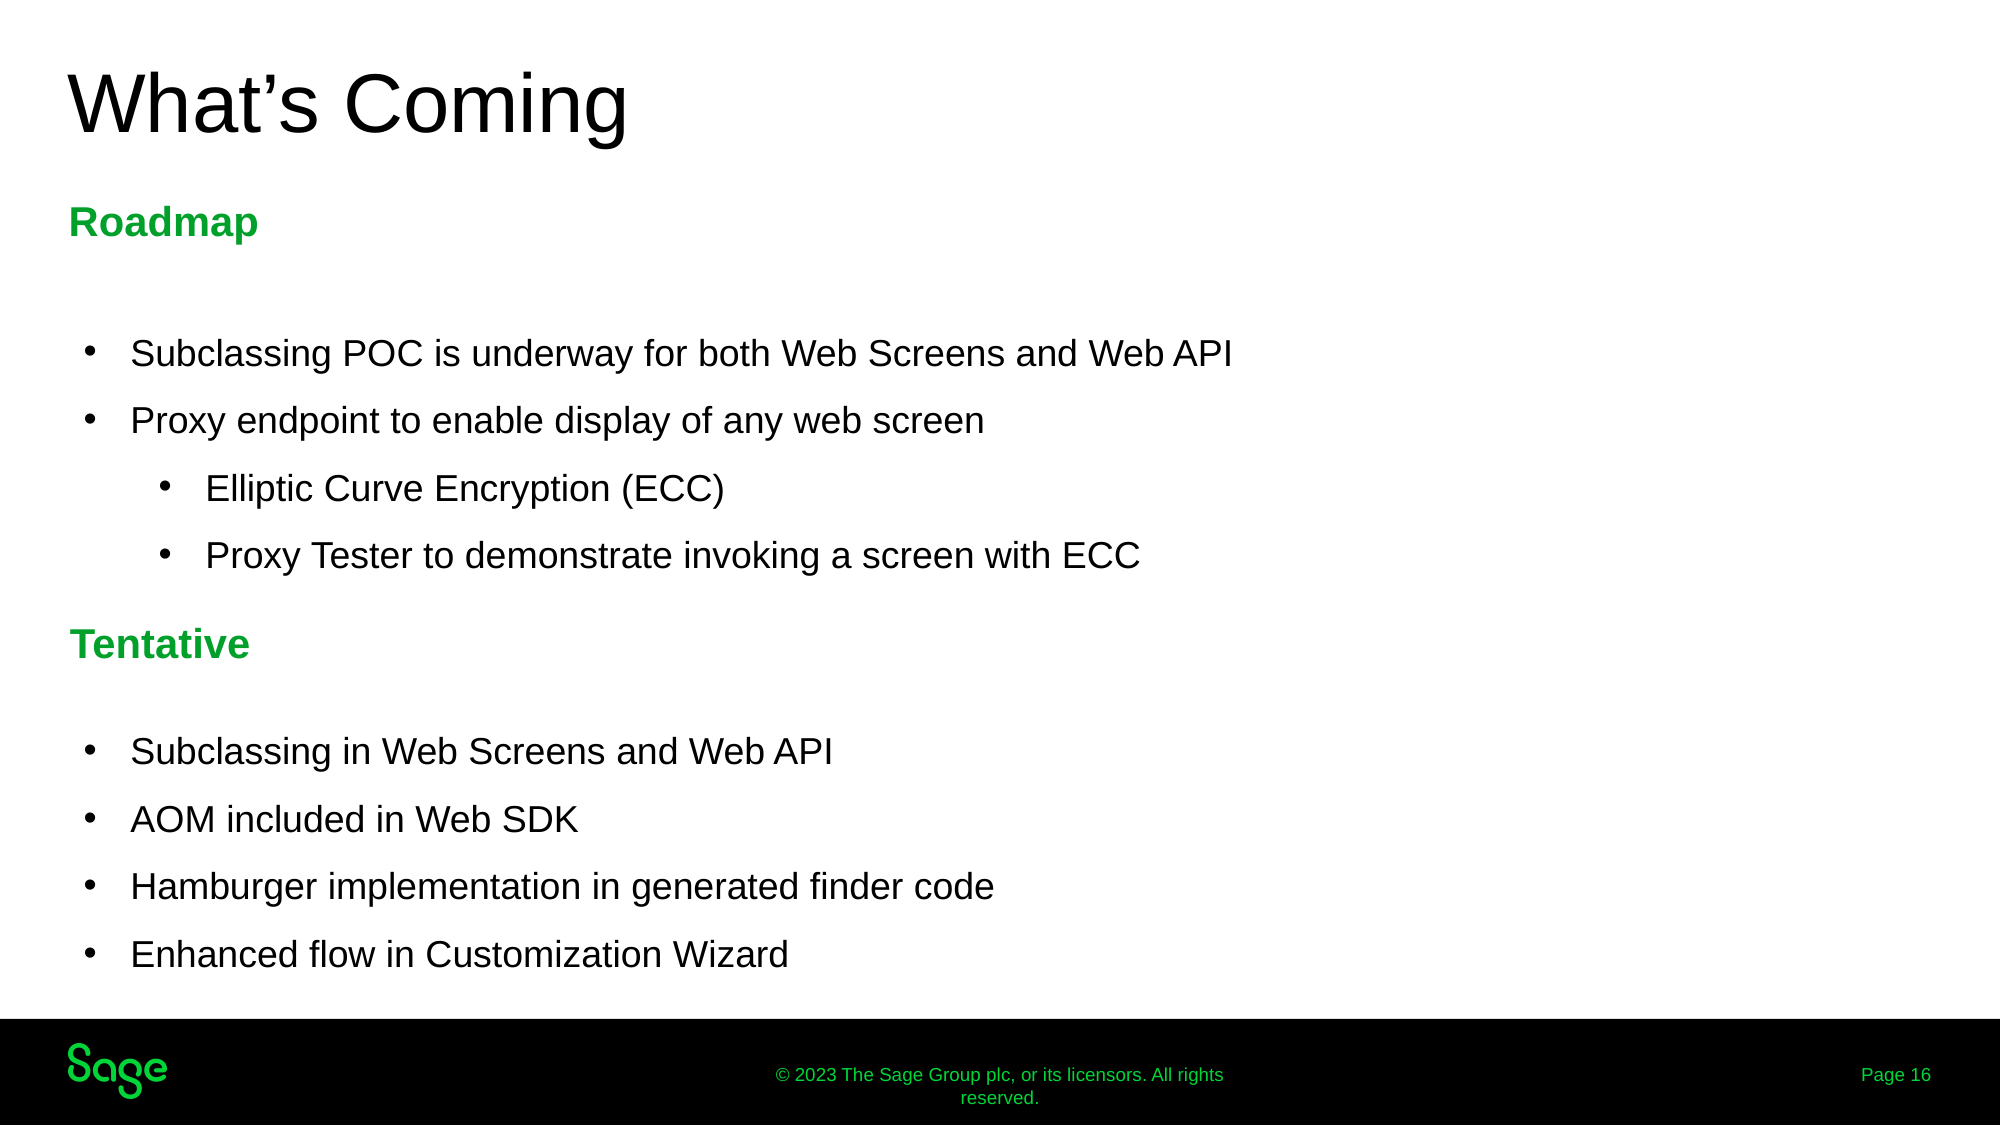

# What’s Coming
Roadmap
Subclassing POC is underway for both Web Screens and Web API
Proxy endpoint to enable display of any web screen
Elliptic Curve Encryption (ECC)
Proxy Tester to demonstrate invoking a screen with ECC

Web Screens
Tentative
Subclassing in Web Screens and Web API
AOM included in Web SDK
Hamburger implementation in generated finder code
Enhanced flow in Customization Wizard
Page 16